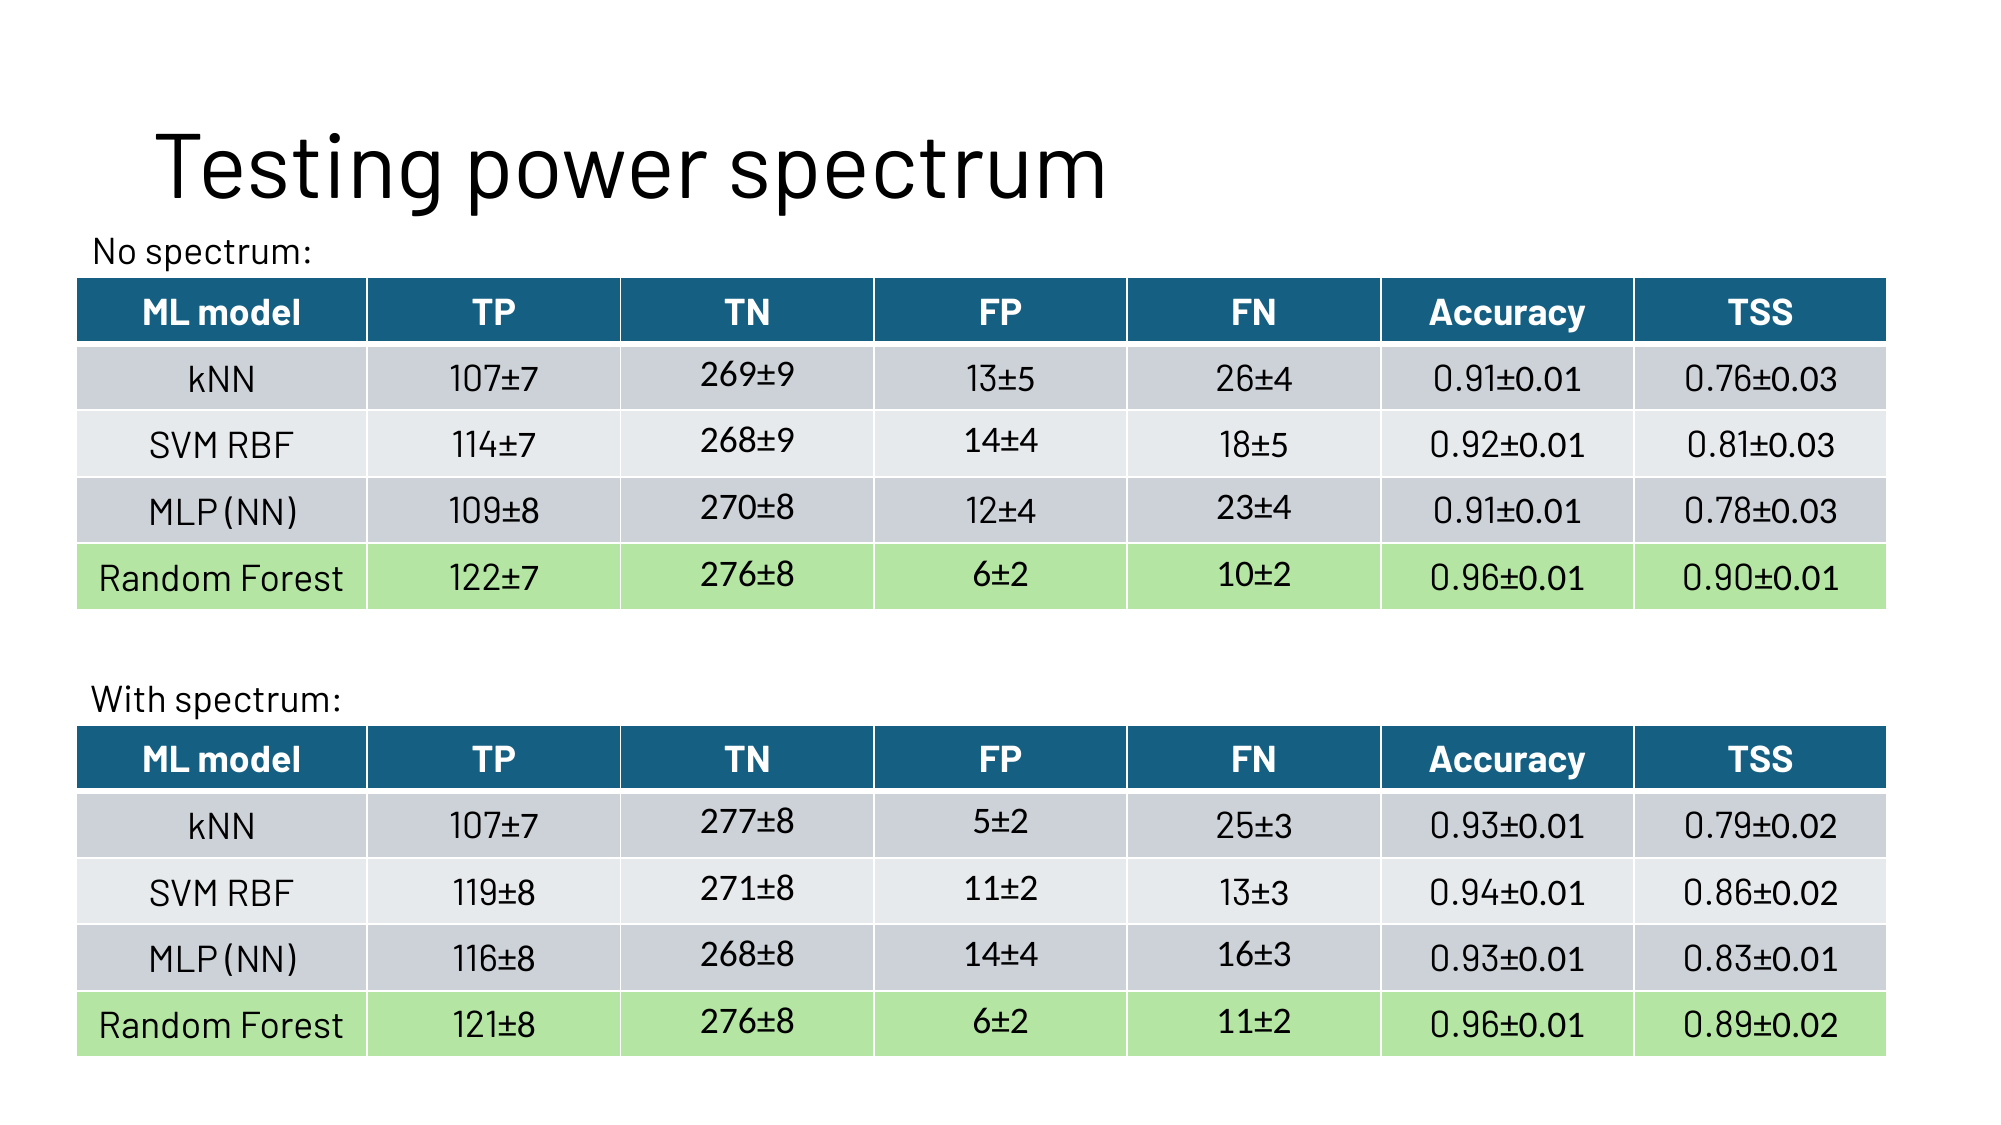

# Testing power spectrum
No spectrum:
| ML model | TP | TN | FP | FN | Accuracy | TSS |
| --- | --- | --- | --- | --- | --- | --- |
| kNN | 107±7 | 269±9 | 13±5 | 26±4 | 0.91±0.01 | 0.76±0.03 |
| SVM RBF | 114±7 | 268±9 | 14±4 | 18±5 | 0.92±0.01 | 0.81±0.03 |
| MLP (NN) | 109±8 | 270±8 | 12±4 | 23±4 | 0.91±0.01 | 0.78±0.03 |
| Random Forest | 122±7 | 276±8 | 6±2 | 10±2 | 0.96±0.01 | 0.90±0.01 |
With spectrum:
| ML model | TP | TN | FP | FN | Accuracy | TSS |
| --- | --- | --- | --- | --- | --- | --- |
| kNN | 107±7 | 277±8 | 5±2 | 25±3 | 0.93±0.01 | 0.79±0.02 |
| SVM RBF | 119±8 | 271±8 | 11±2 | 13±3 | 0.94±0.01 | 0.86±0.02 |
| MLP (NN) | 116±8 | 268±8 | 14±4 | 16±3 | 0.93±0.01 | 0.83±0.01 |
| Random Forest | 121±8 | 276±8 | 6±2 | 11±2 | 0.96±0.01 | 0.89±0.02 |